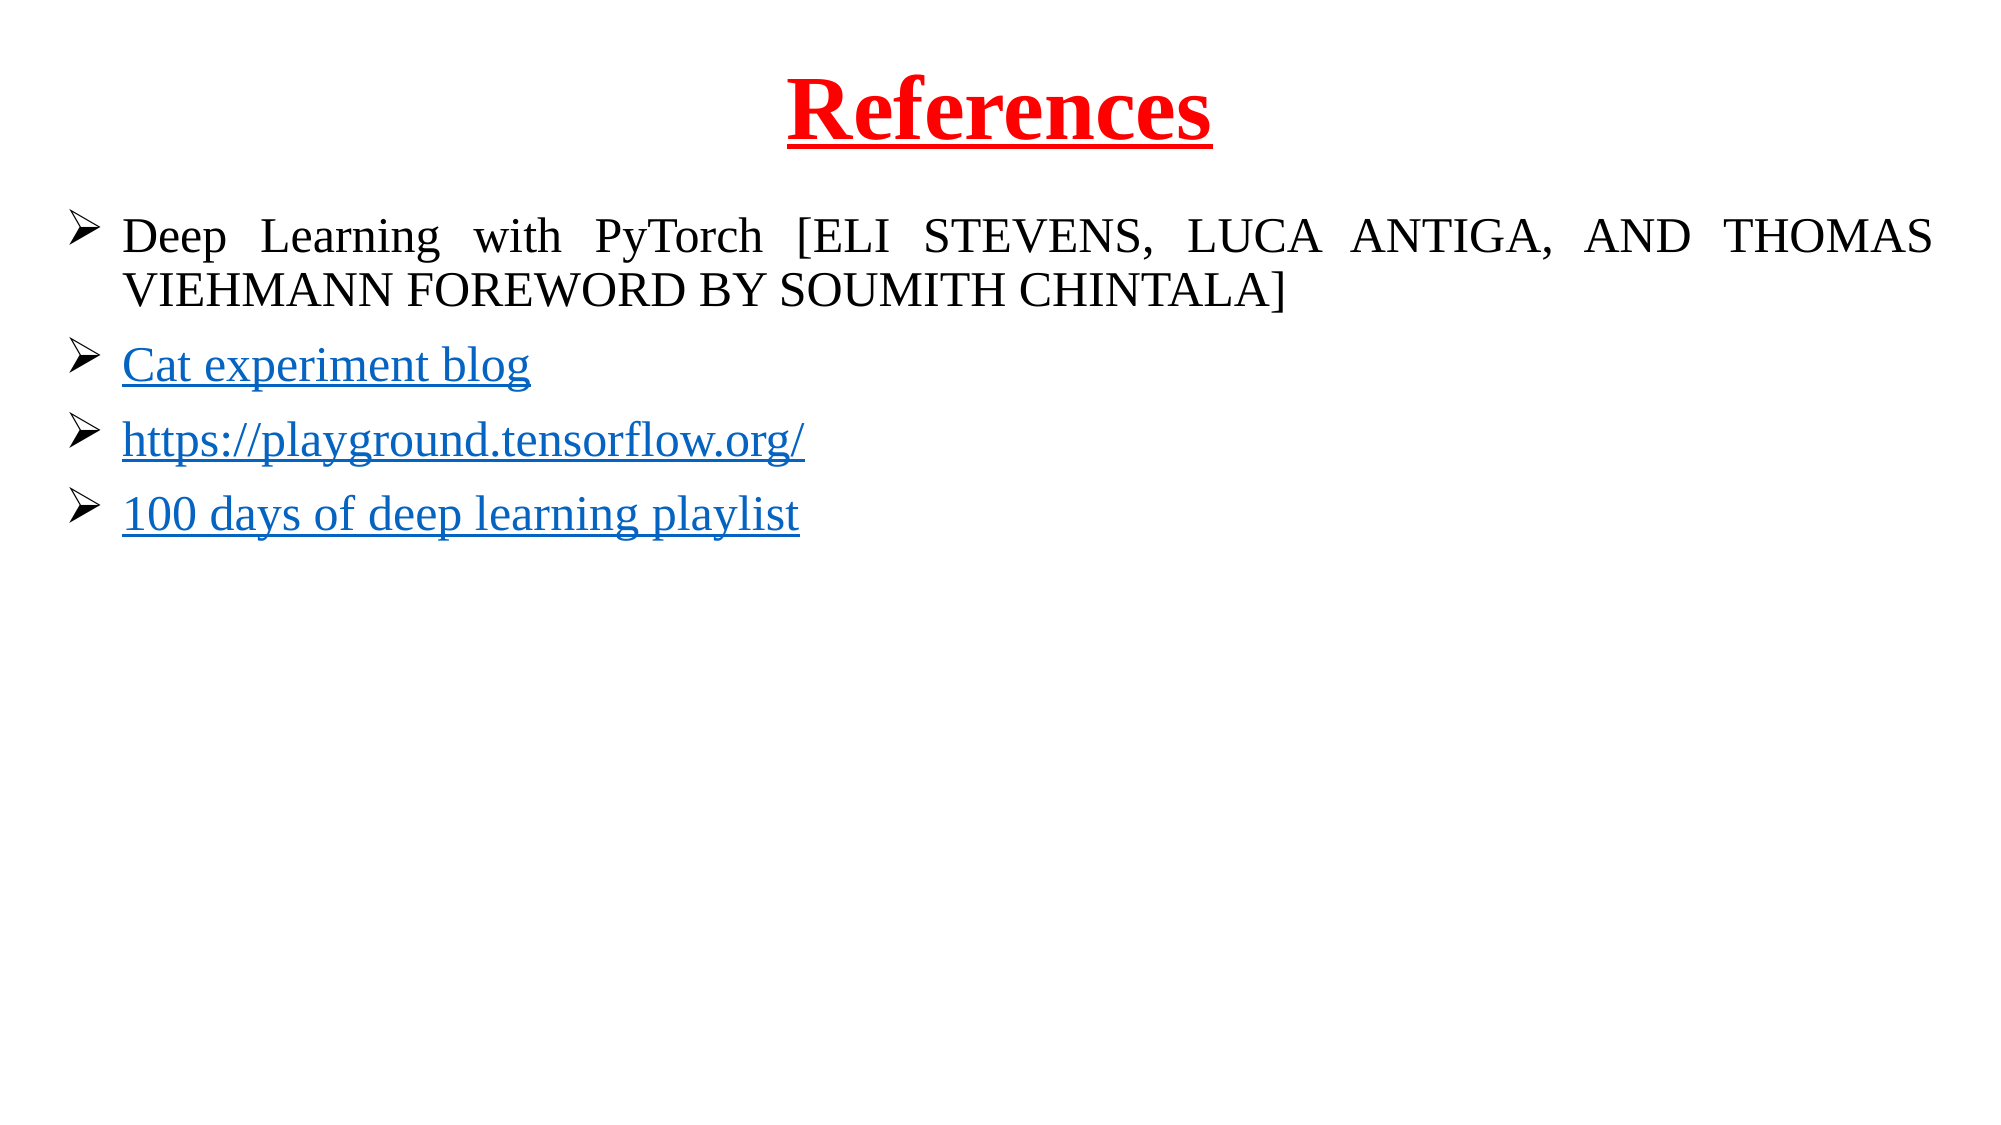

# References
Deep Learning with PyTorch [ELI STEVENS, LUCA ANTIGA, AND THOMAS VIEHMANN FOREWORD BY SOUMITH CHINTALA]
Cat experiment blog
https://playground.tensorflow.org/
100 days of deep learning playlist